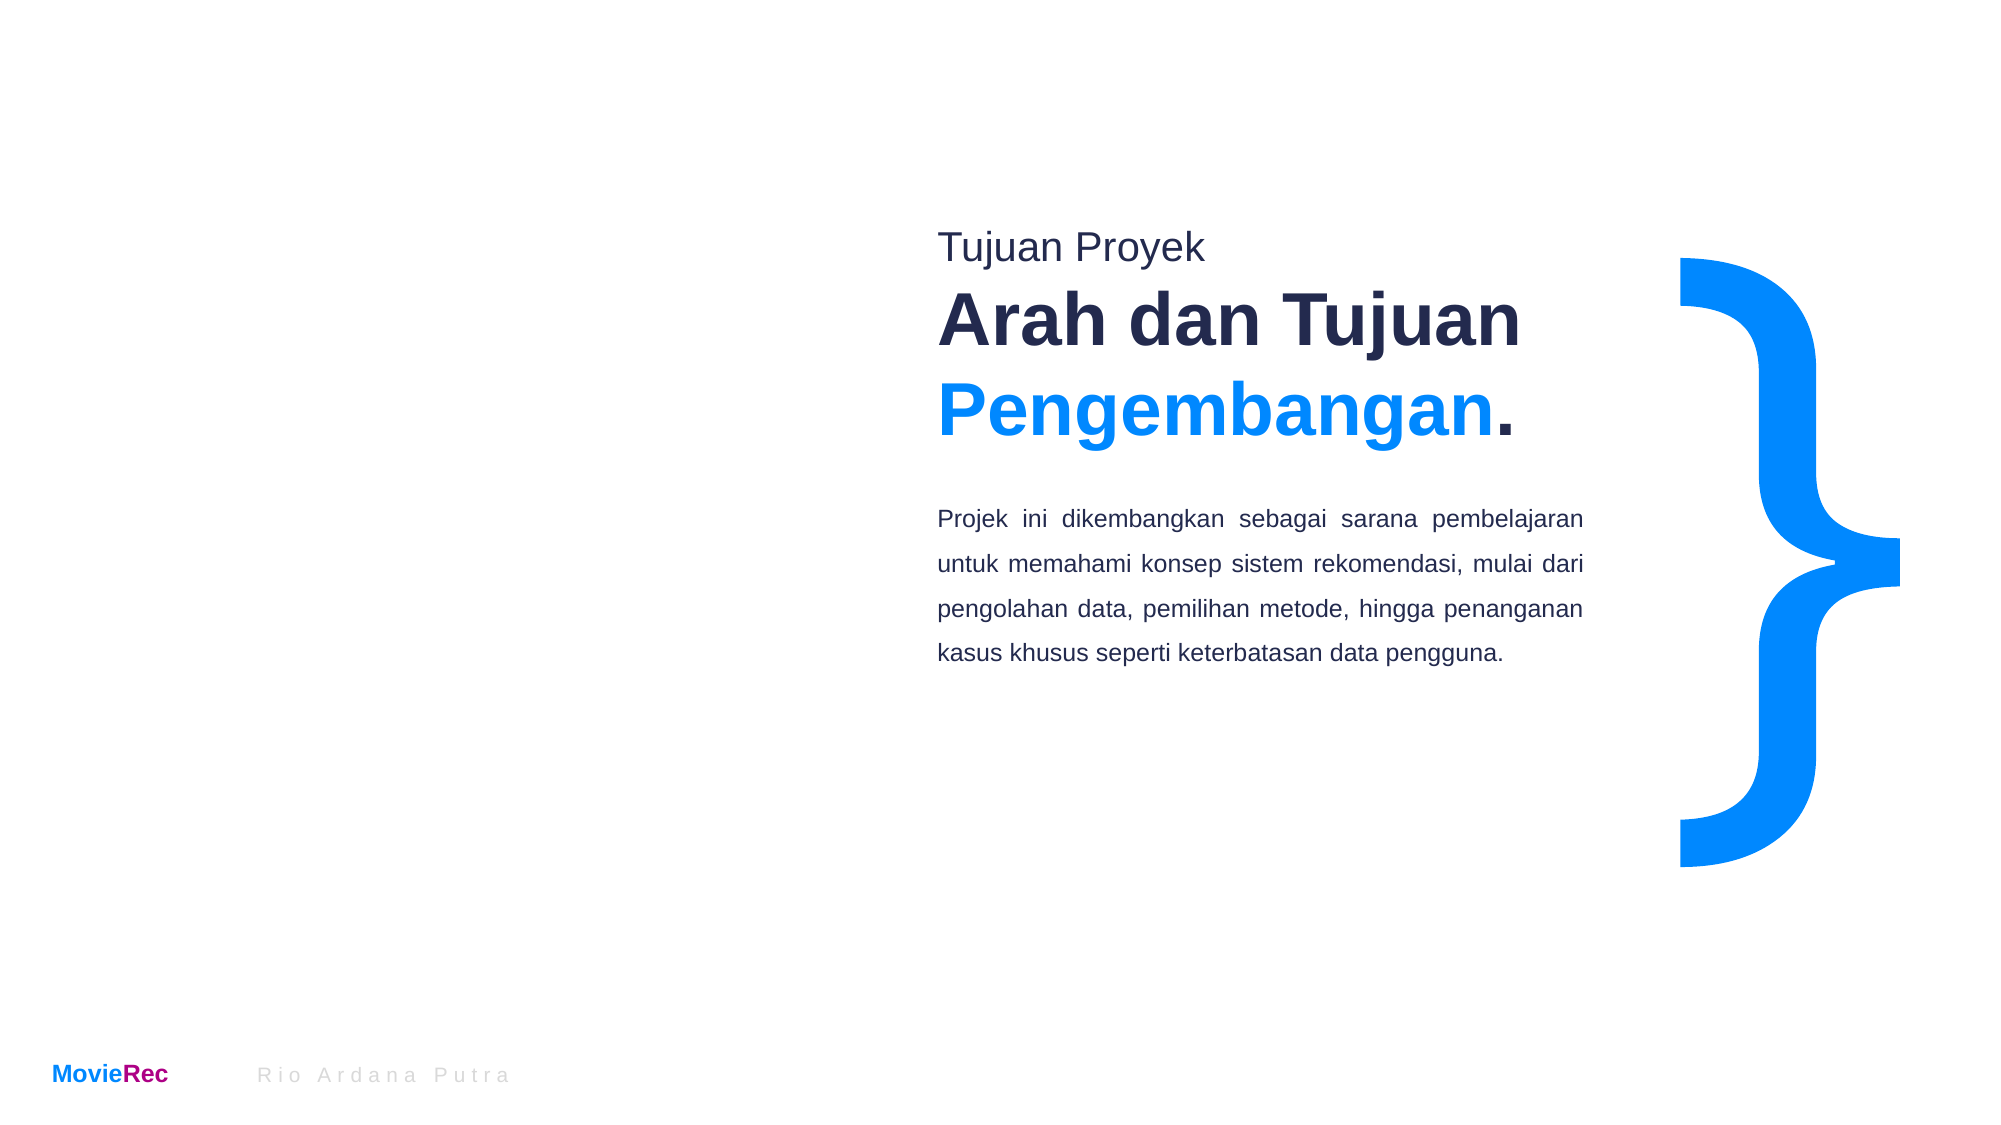

Tujuan Proyek
Arah dan Tujuan Pengembangan.

Projek ini dikembangkan sebagai sarana pembelajaran untuk memahami konsep sistem rekomendasi, mulai dari pengolahan data, pemilihan metode, hingga penanganan kasus khusus seperti keterbatasan data pengguna.
MovieRec
Rio Ardana Putra